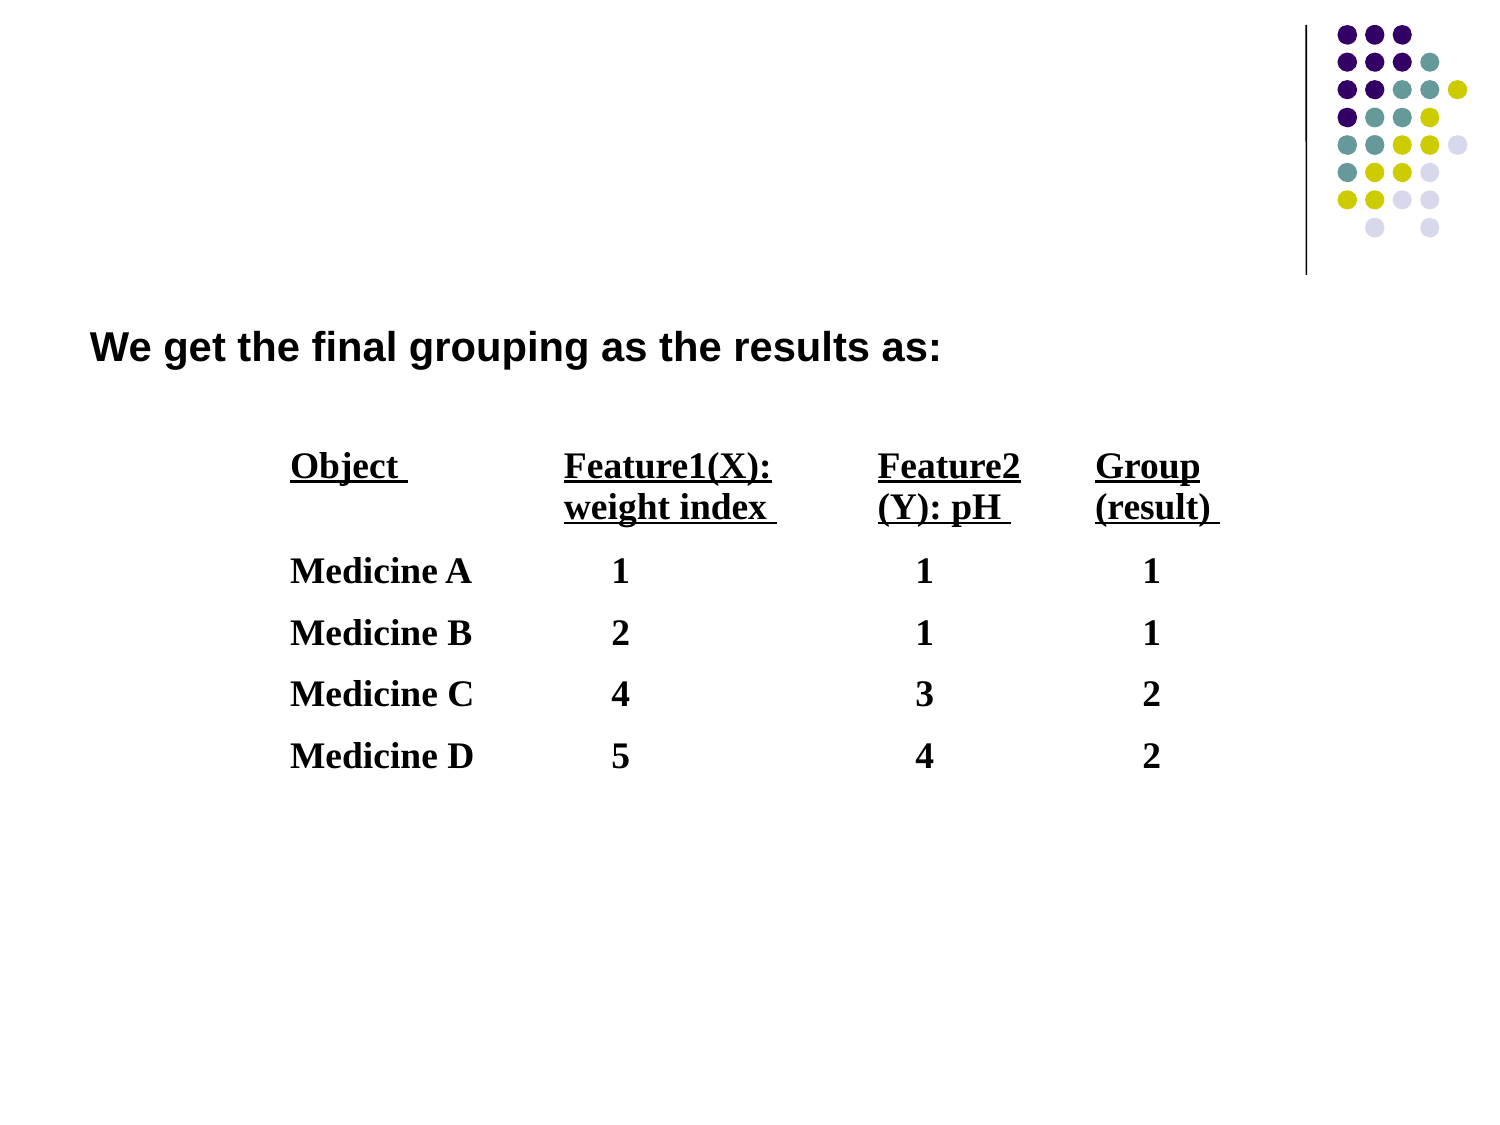

#
We get the final grouping as the results as:
| Object | Feature1(X): weight index | Feature2 (Y): pH | Group (result) |
| --- | --- | --- | --- |
| Medicine A | 1 | 1 | 1 |
| Medicine B | 2 | 1 | 1 |
| Medicine C | 4 | 3 | 2 |
| Medicine D | 5 | 4 | 2 |